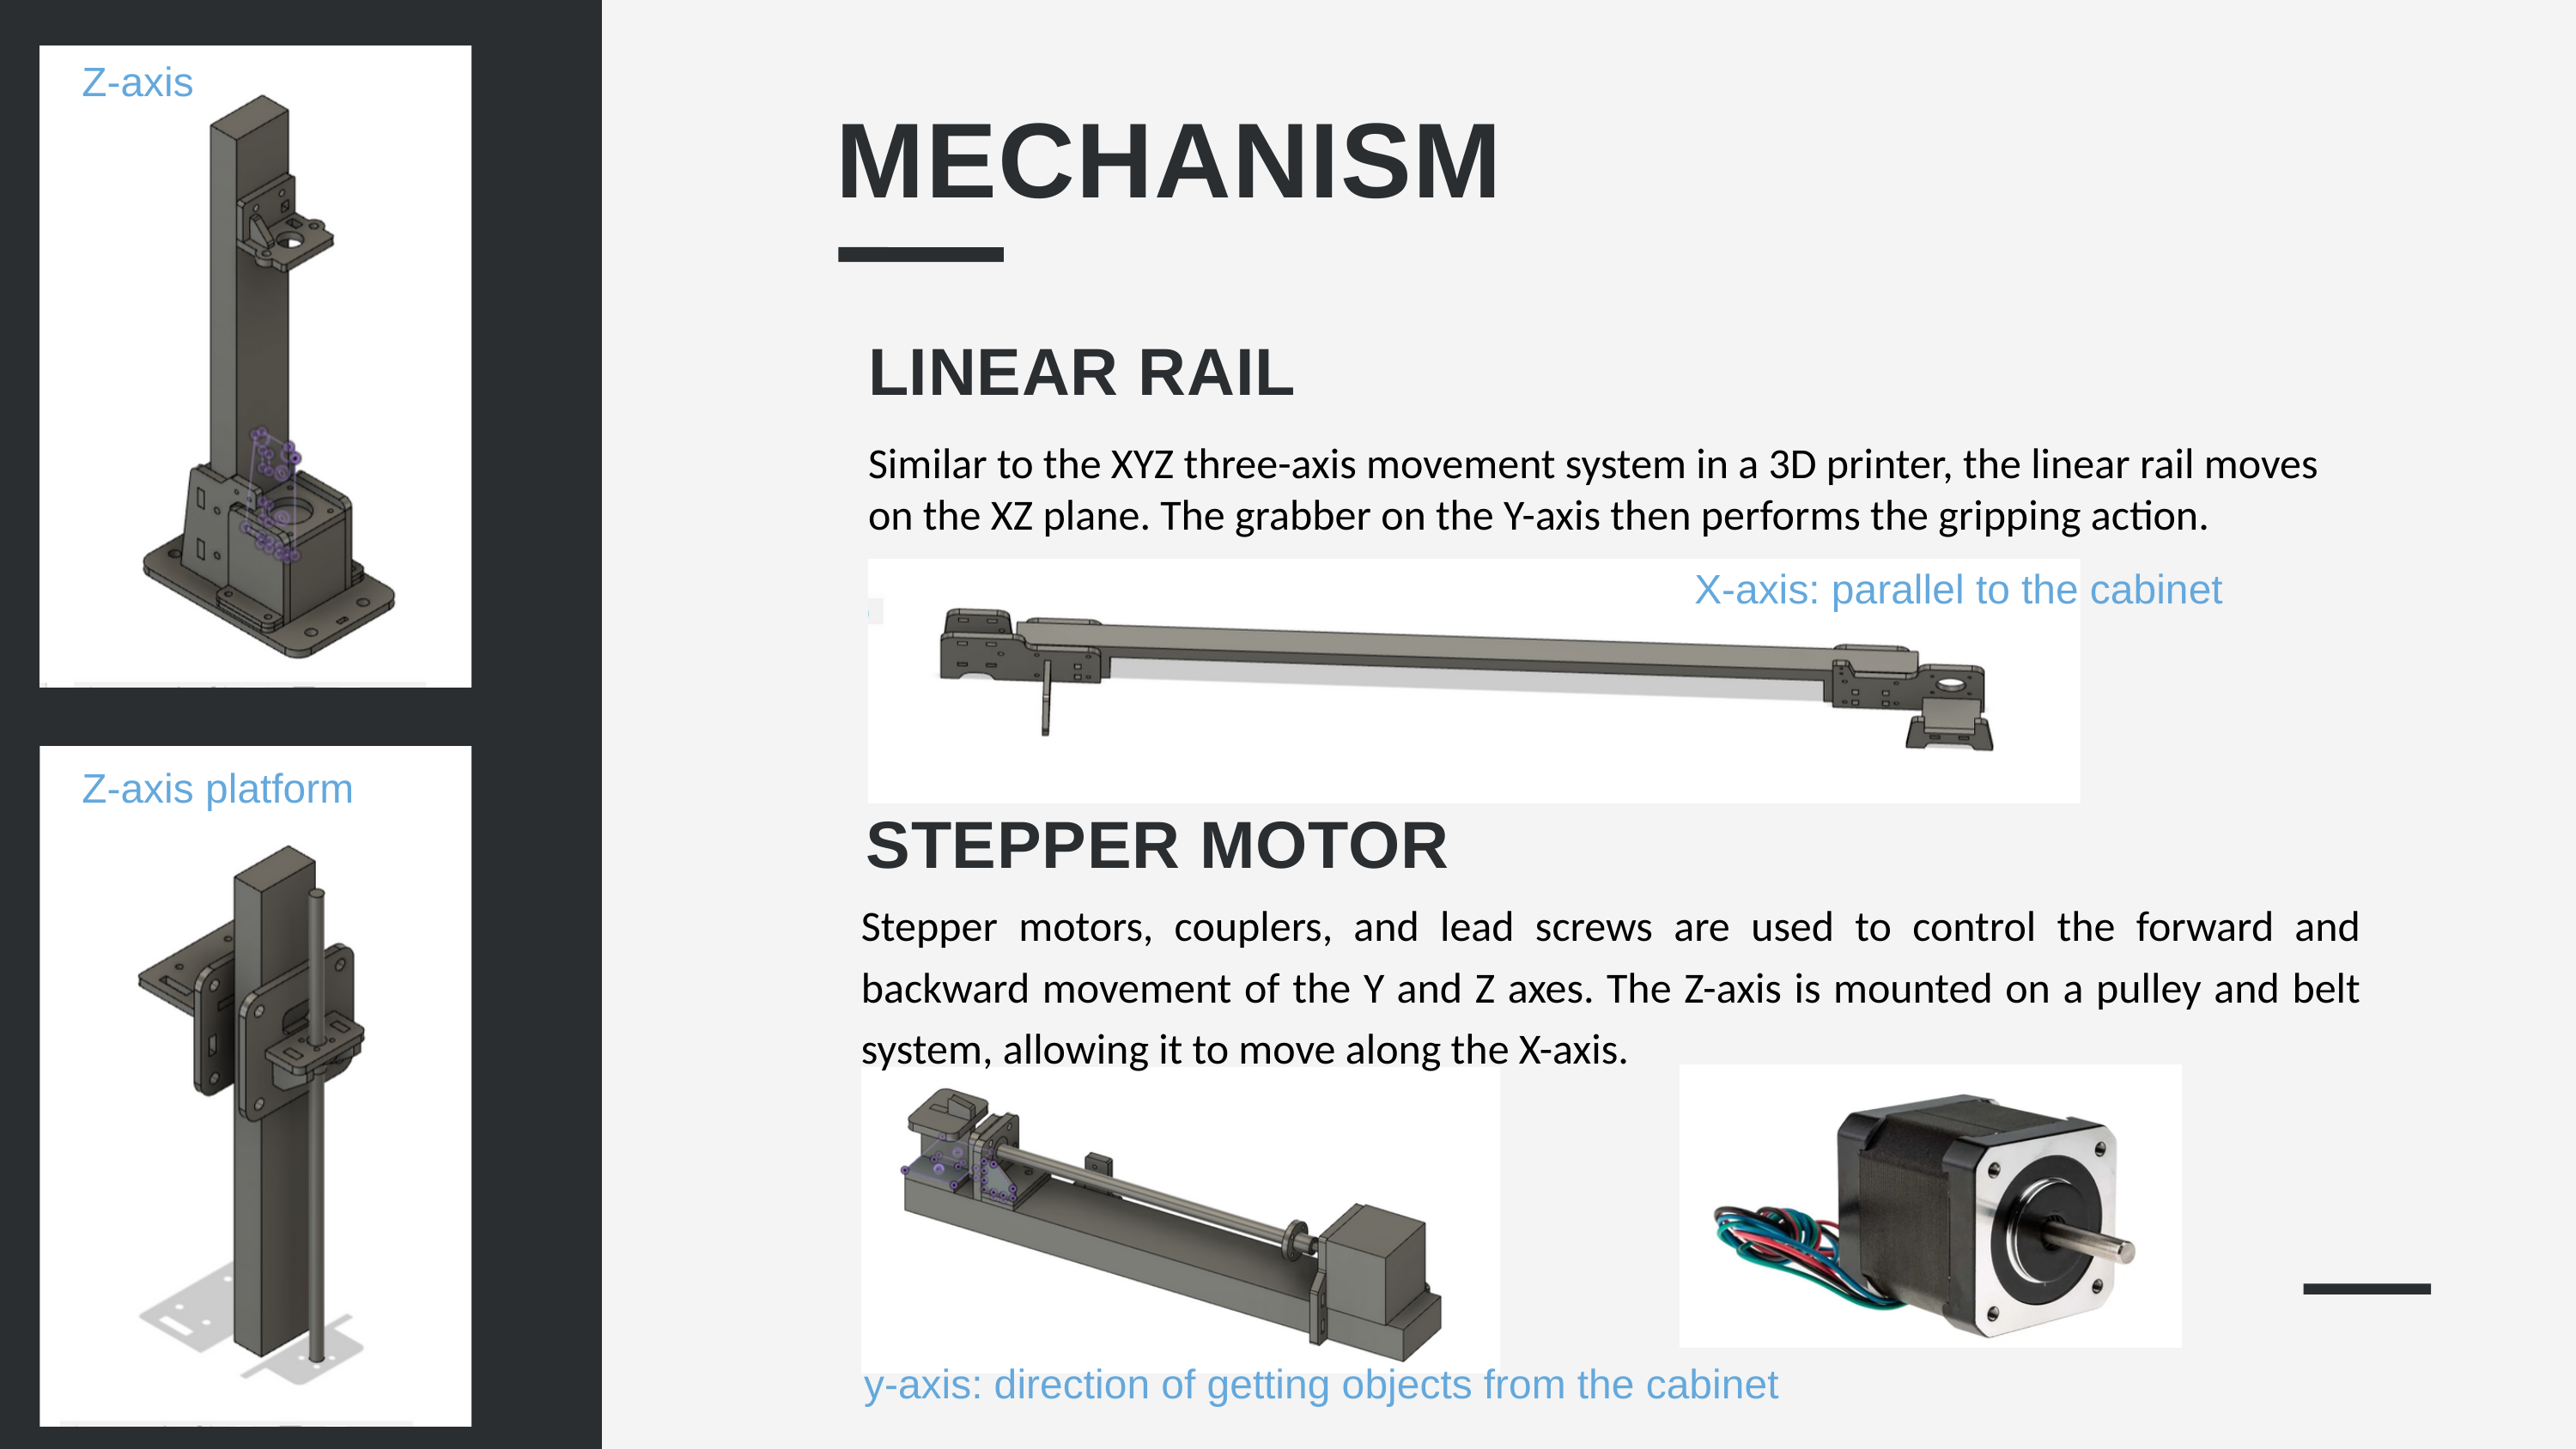

Z-axis

MECHANISM

LINEAR RAIL
Similar to the XYZ three-axis movement system in a 3D printer, the linear rail moves on the XZ plane. The grabber on the Y-axis then performs the gripping action.
X-axis: parallel to the cabinet

Z-axis platform
STEPPER MOTOR
Stepper motors, couplers, and lead screws are used to control the forward and backward movement of the Y and Z axes. The Z-axis is mounted on a pulley and belt system, allowing it to move along the X-axis.

y-axis: direction of getting objects from the cabinet